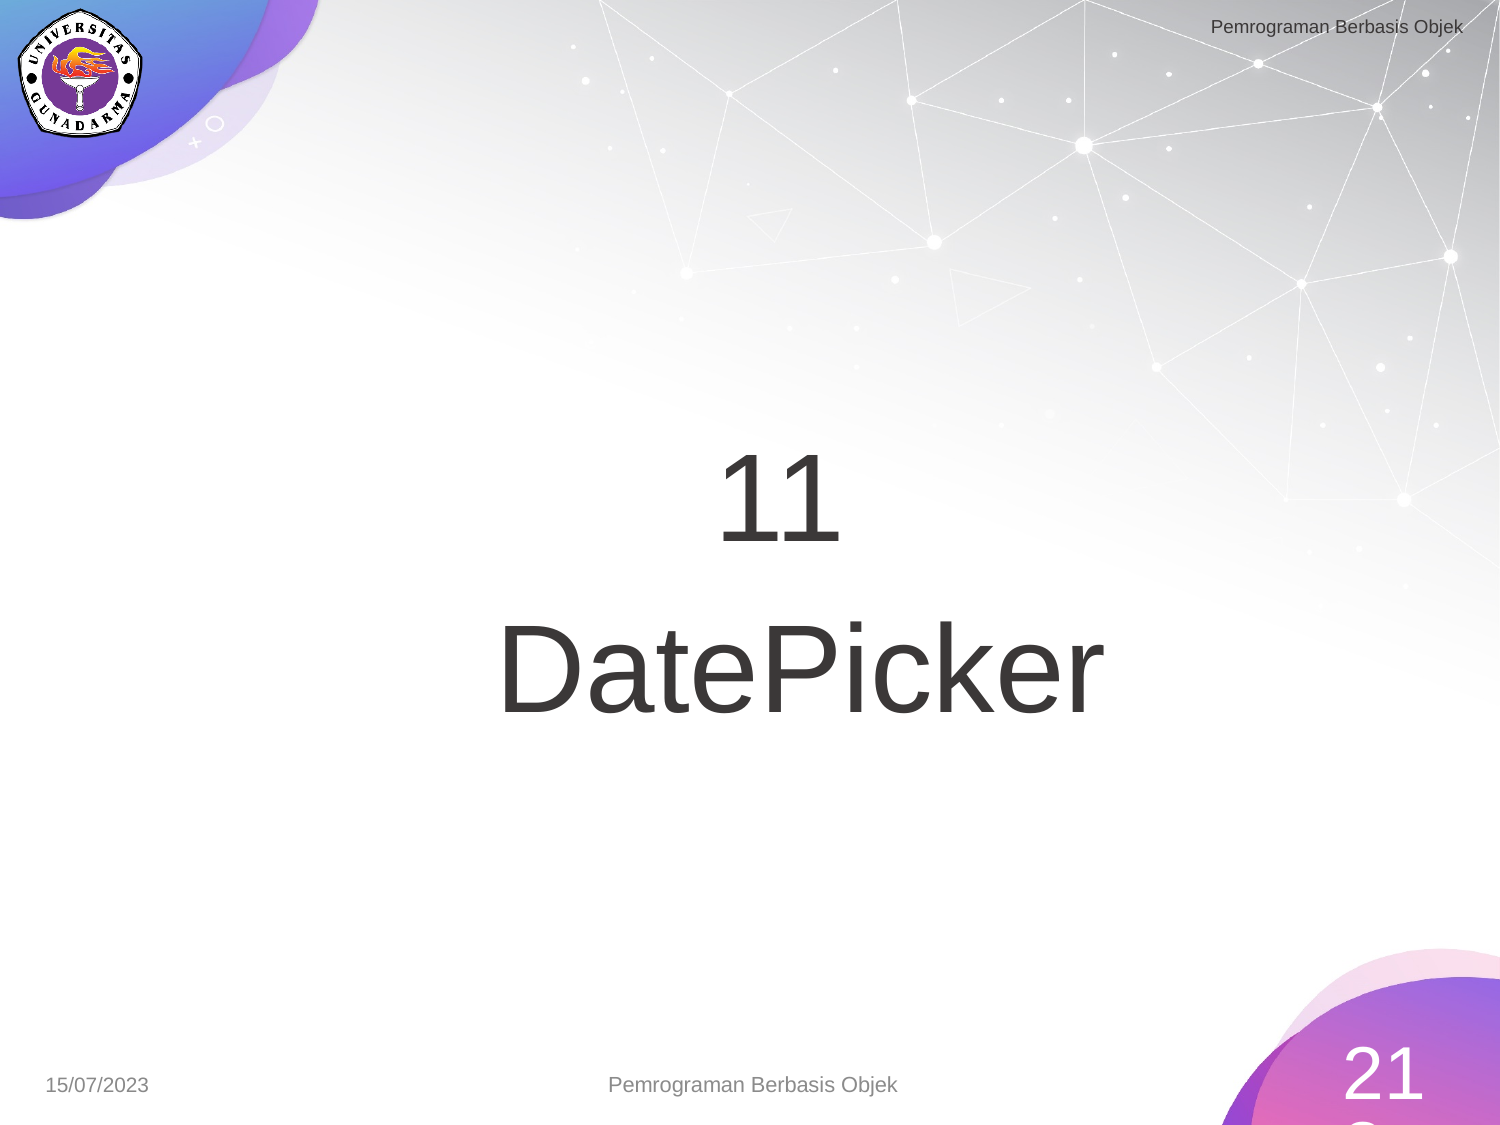

11
  			DatePicker

213
Pemrograman Berbasis Objek
15/07/2023